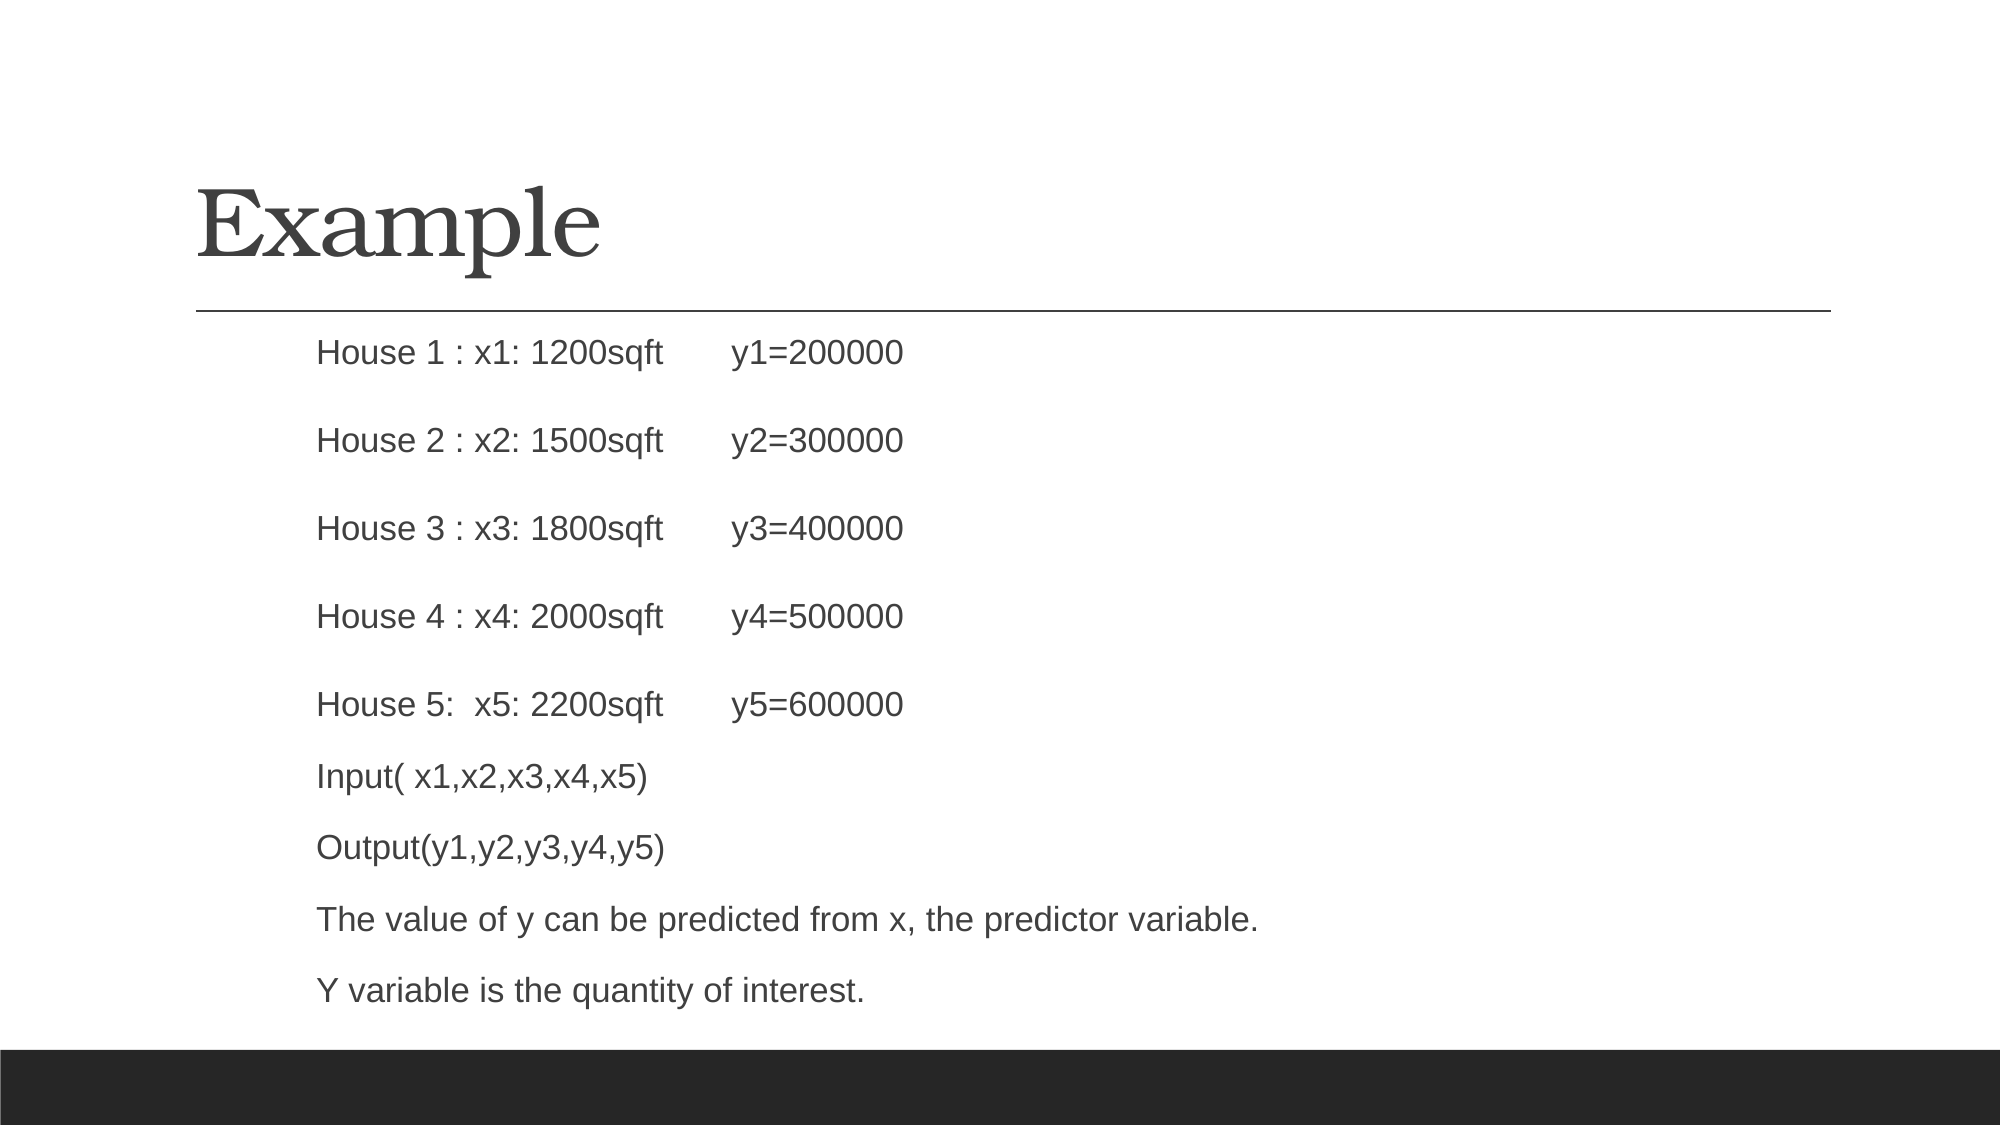

# Example

House 1 : x1: 1200sqft       y1=200000
House 2 : x2: 1500sqft       y2=300000
House 3 : x3: 1800sqft       y3=400000
House 4 : x4: 2000sqft       y4=500000
House 5:  x5: 2200sqft       y5=600000
Input( x1,x2,x3,x4,x5)
Output(y1,y2,y3,y4,y5)
The value of y can be predicted from x, the predictor variable.
Y variable is the quantity of interest.